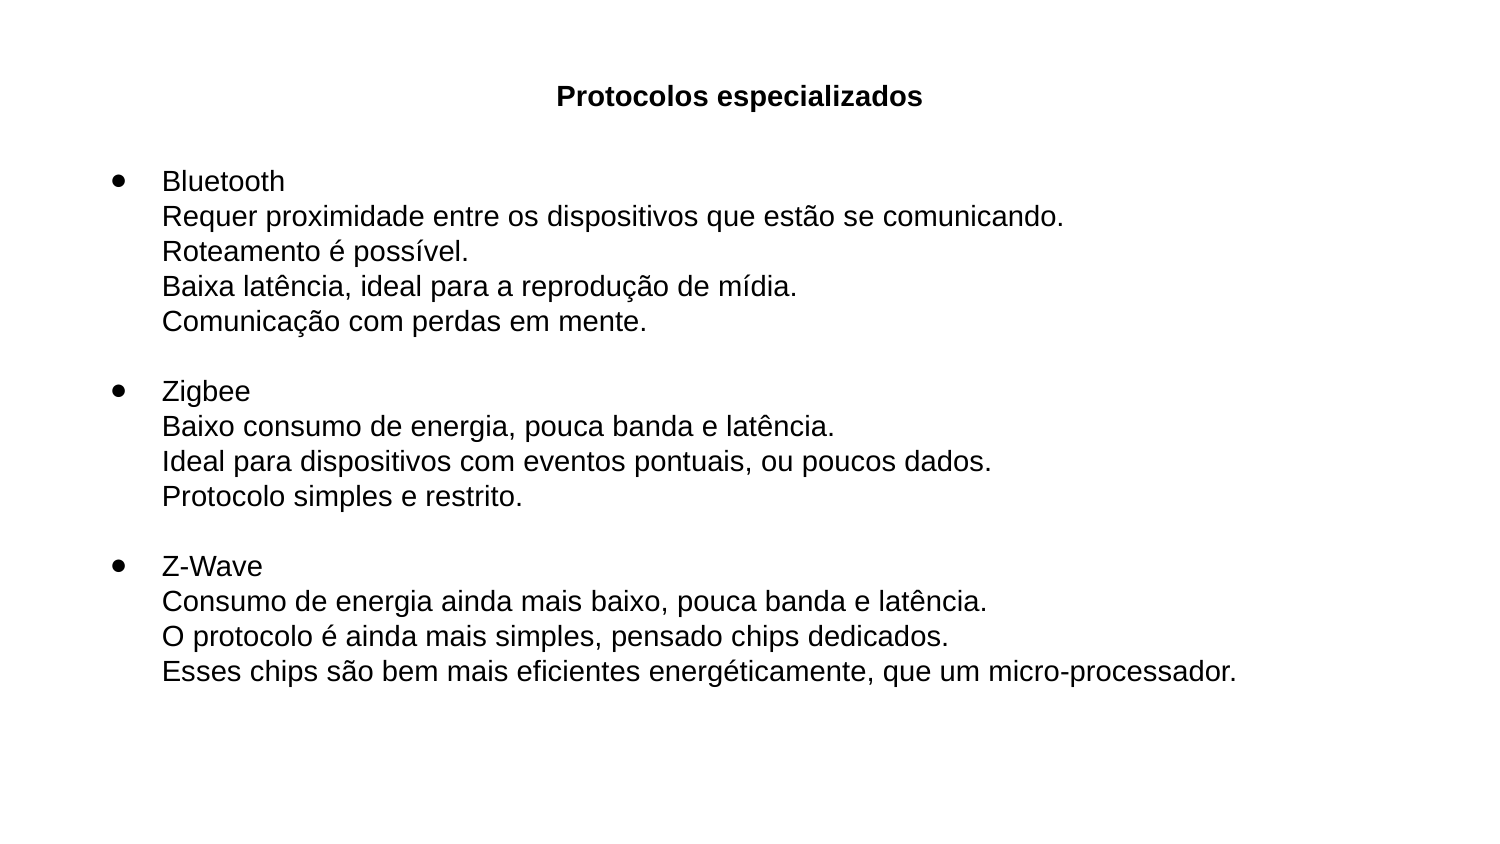

Protocolos especializados
Bluetooth
Requer proximidade entre os dispositivos que estão se comunicando.
Roteamento é possível.
Baixa latência, ideal para a reprodução de mídia.
Comunicação com perdas em mente.

Zigbee
Baixo consumo de energia, pouca banda e latência.
Ideal para dispositivos com eventos pontuais, ou poucos dados.
Protocolo simples e restrito.

Z-Wave
Consumo de energia ainda mais baixo, pouca banda e latência.
O protocolo é ainda mais simples, pensado chips dedicados.
Esses chips são bem mais eficientes energéticamente, que um micro-processador.